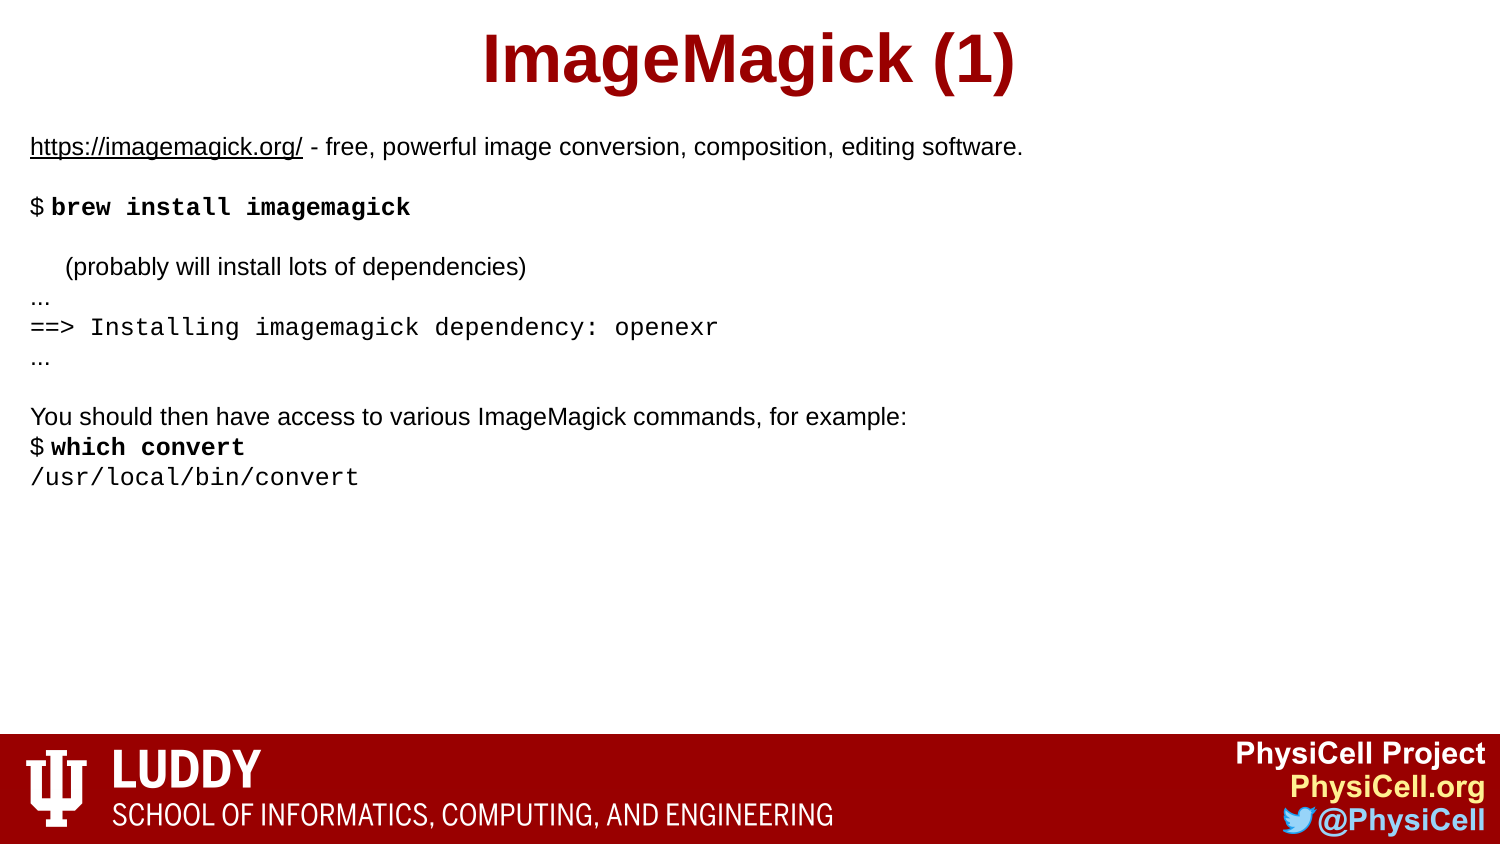

# ImageMagick (1)
https://imagemagick.org/ - free, powerful image conversion, composition, editing software.

$ brew install imagemagick

     (probably will install lots of dependencies)
...
==> Installing imagemagick dependency: openexr
...

You should then have access to various ImageMagick commands, for example:
$ which convert
/usr/local/bin/convert